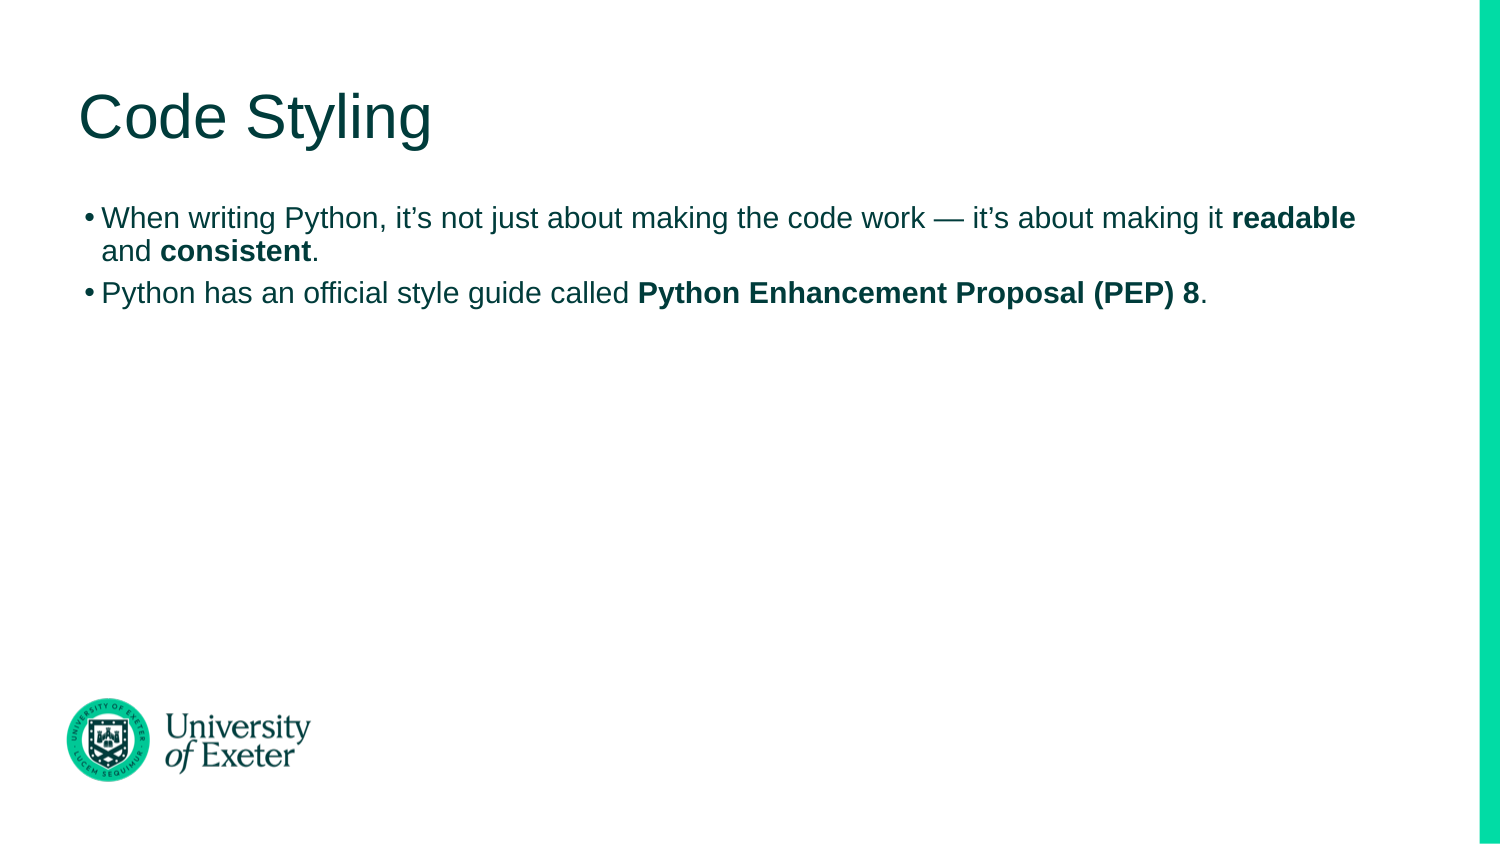

# Code Styling
When writing Python, it’s not just about making the code work — it’s about making it readable and consistent.
Python has an official style guide called Python Enhancement Proposal (PEP) 8.